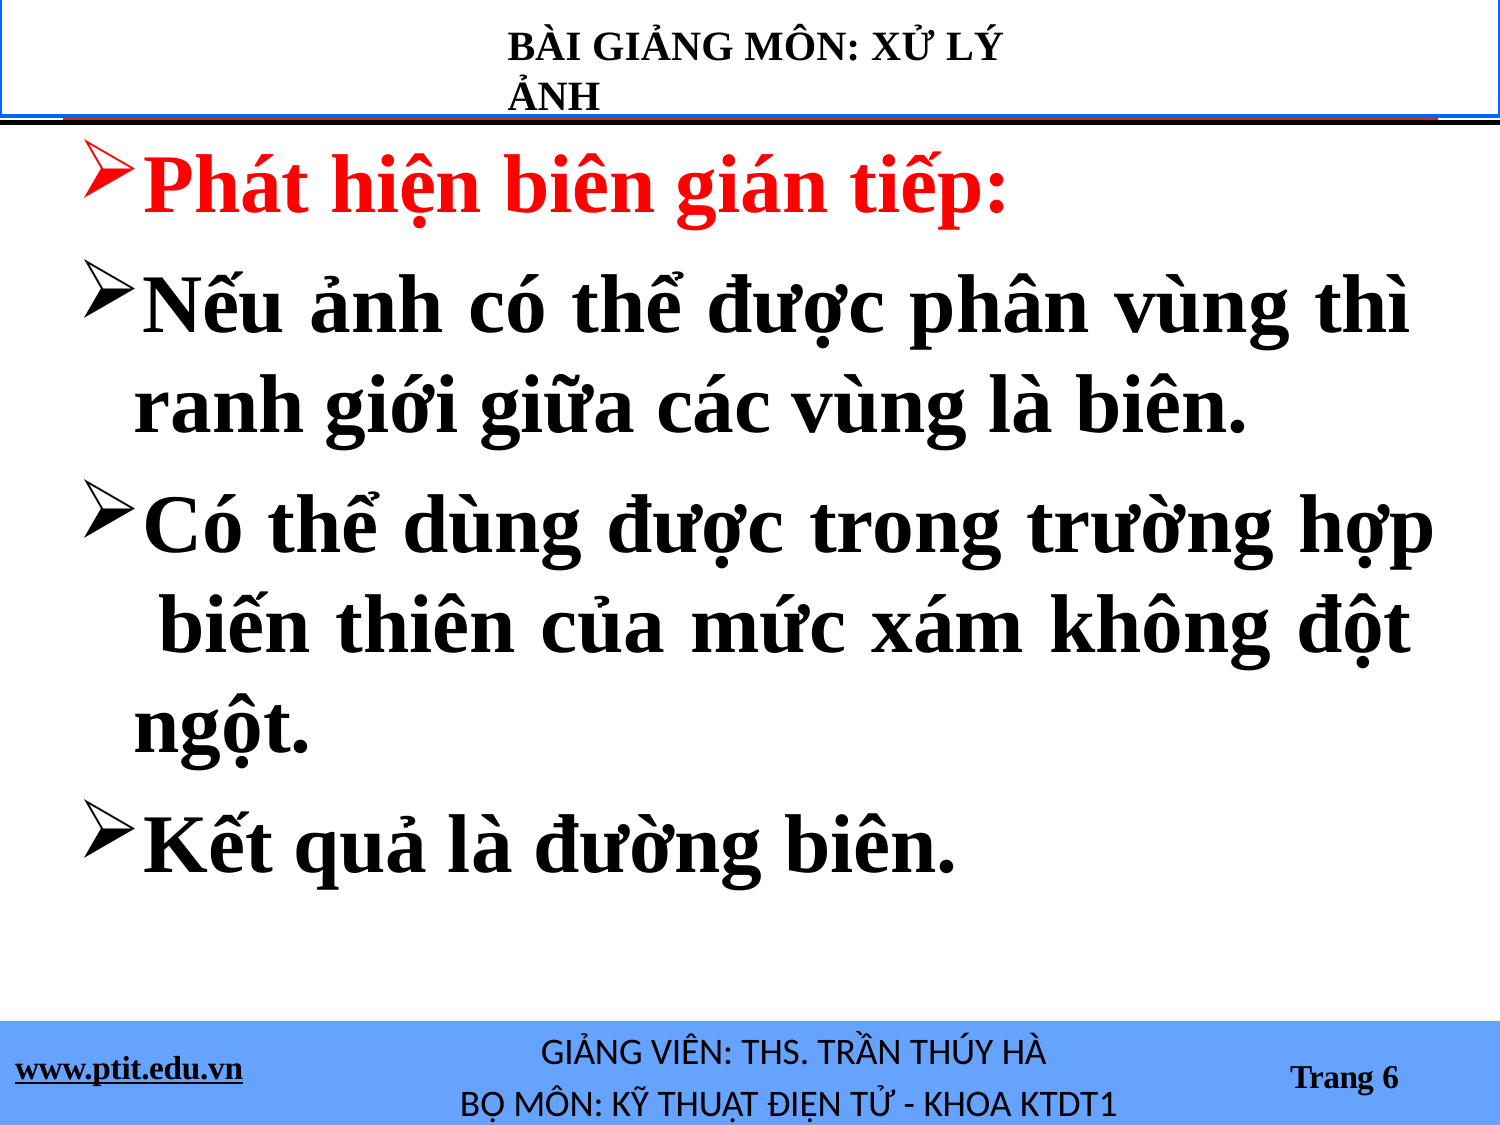

BÀI GIẢNG MÔN: XỬ LÝ ẢNH
Phát hiện biên gián tiếp:
Nếu ảnh có thể được phân vùng thì  ranh giới giữa các vùng là biên.
Có thể dùng được trong trường hợp  biến thiên của mức xám không đột  ngột.
Kết quả là đường biên.

GIẢNG VIÊN: THS. TRẦN THÚY HÀ
BỘ MÔN: KỸ THUẬT ĐIỆN TỬ - KHOA KTDT1
www.ptit.edu.vn
Trang 6